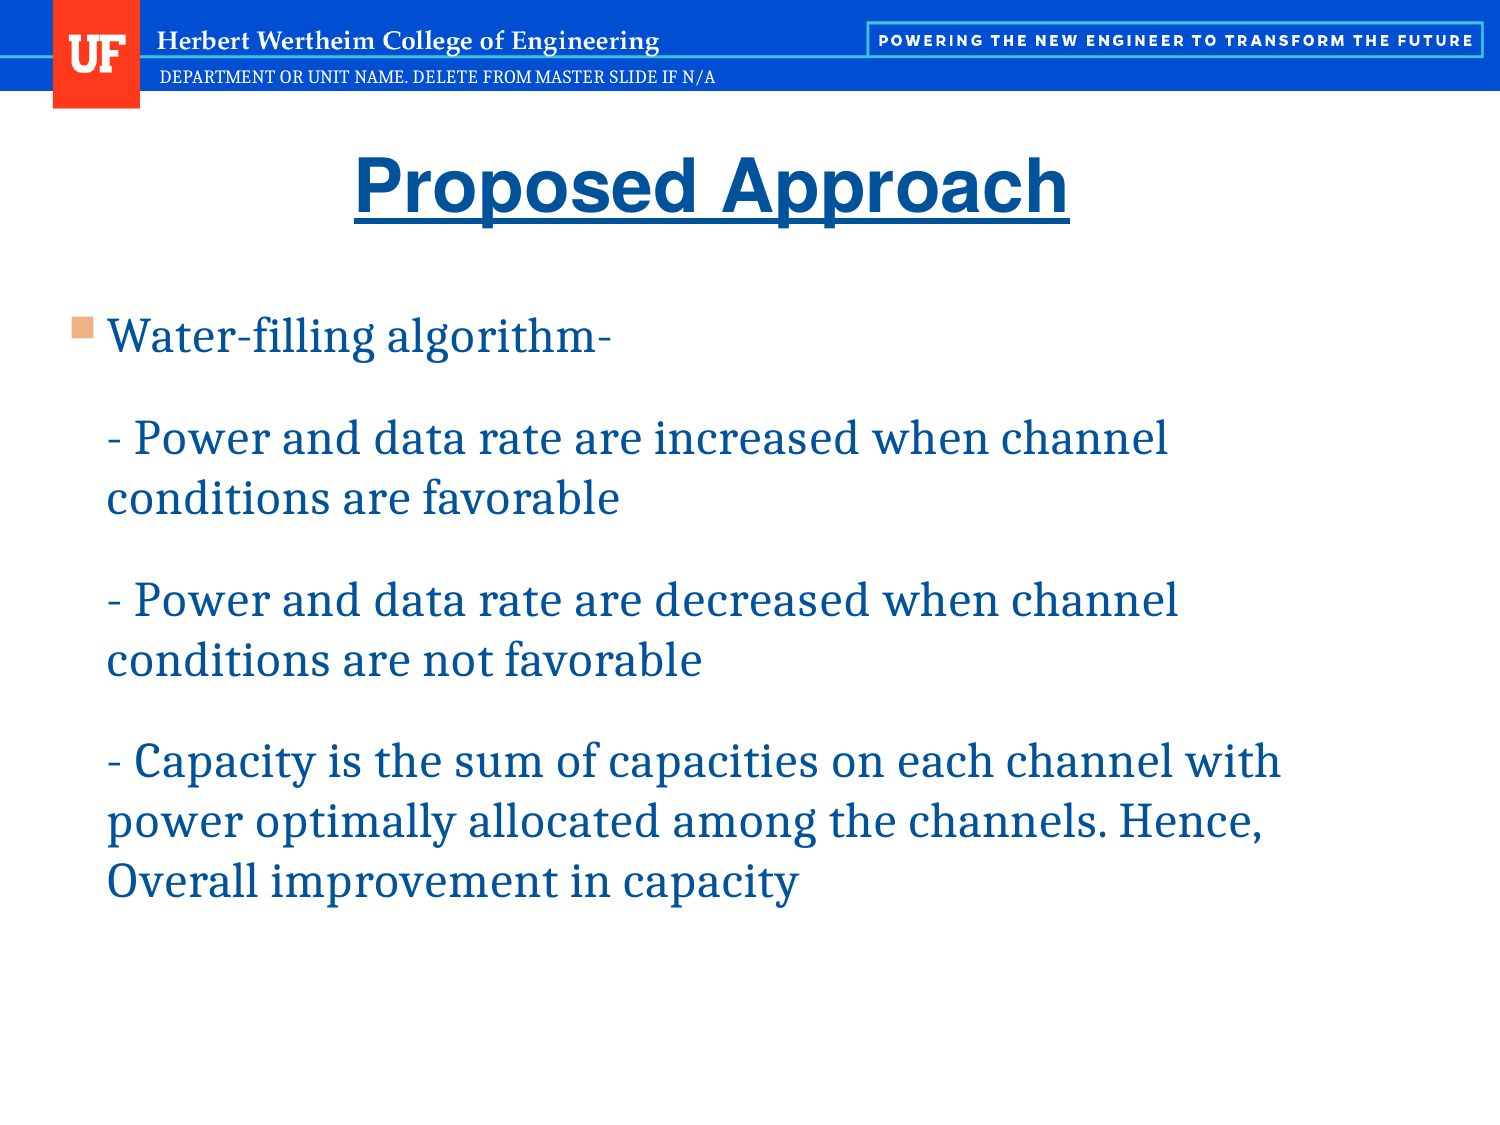

# Proposed Approach
Water-filling algorithm-
	- Power and data rate are increased when channel conditions are favorable
	- Power and data rate are decreased when channel conditions are not favorable
	- Capacity is the sum of capacities on each channel with power optimally allocated among the channels. Hence, Overall improvement in capacity